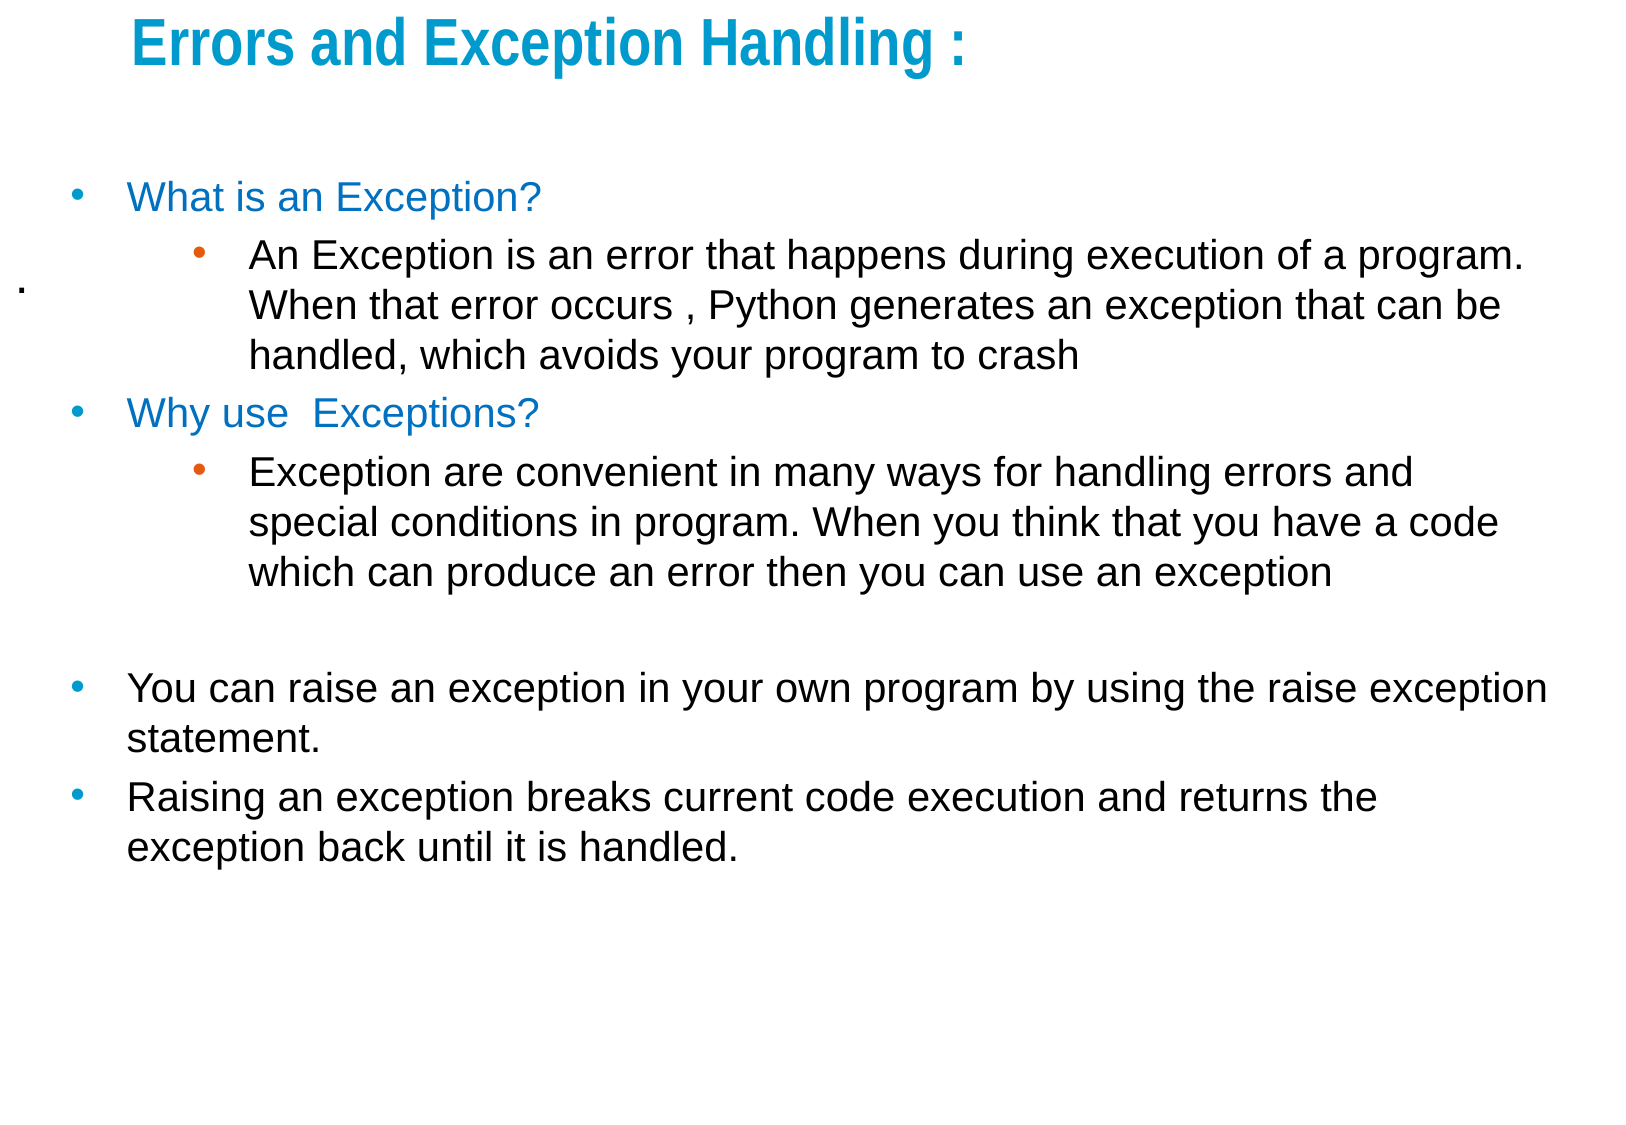

# Errors and Exception Handling :
What is an Exception?
An Exception is an error that happens during execution of a program. When that error occurs , Python generates an exception that can be handled, which avoids your program to crash
Why use  Exceptions?
Exception are convenient in many ways for handling errors and special conditions in program. When you think that you have a code which can produce an error then you can use an exception

You can raise an exception in your own program by using the raise exception statement.
Raising an exception breaks current code execution and returns the exception back until it is handled.

.